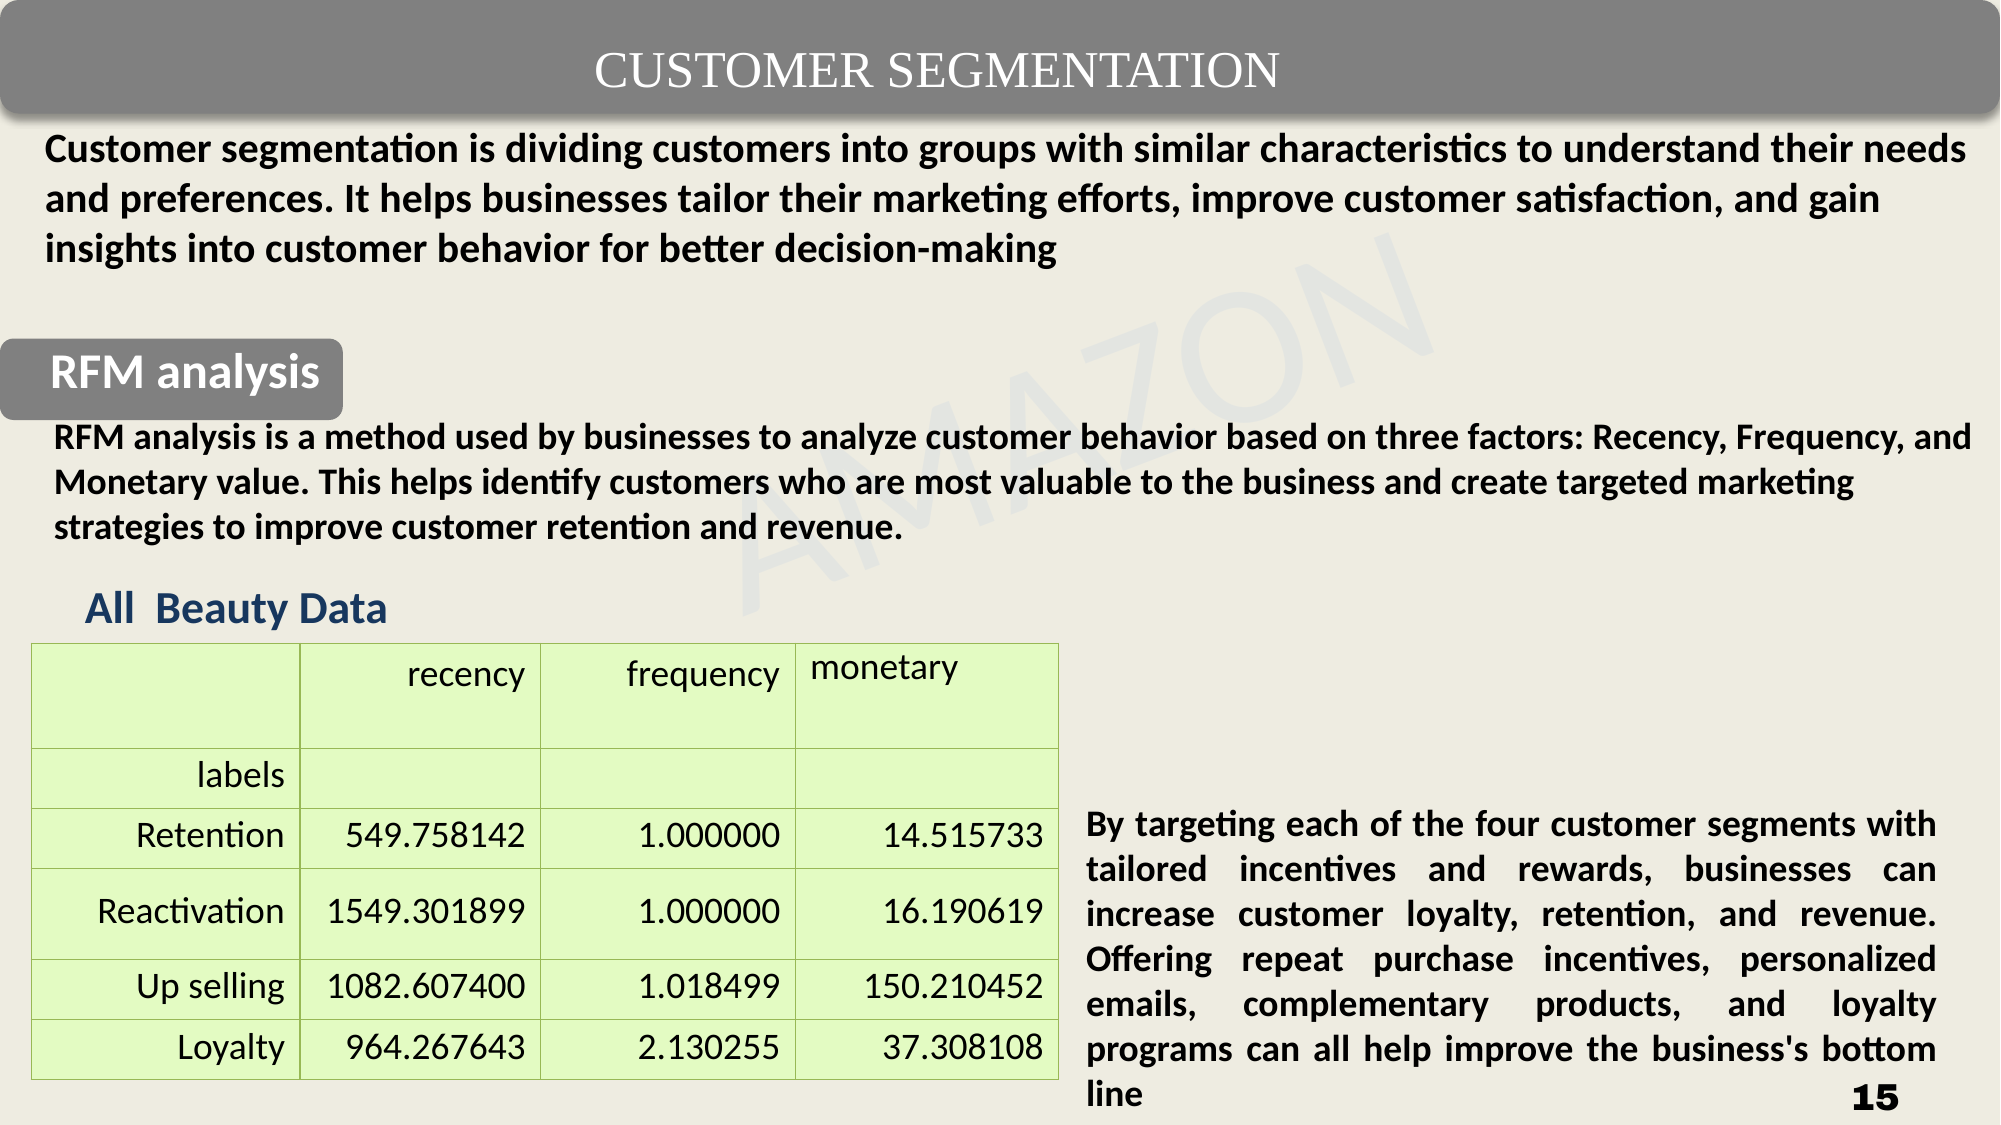

# CUSTOMER SEGMENTATION
Customer segmentation is dividing customers into groups with similar characteristics to understand their needs and preferences. It helps businesses tailor their marketing efforts, improve customer satisfaction, and gain insights into customer behavior for better decision-making
RFM analysis

RFM analysis is a method used by businesses to analyze customer behavior based on three factors: Recency, Frequency, and Monetary value. This helps identify customers who are most valuable to the business and create targeted marketing strategies to improve customer retention and revenue.

All  Beauty Data
|  | recency | frequency | monetary |
| --- | --- | --- | --- |
| labels |  |  |  |
| Retention | 549.758142 | 1.000000 | 14.515733 |
| Reactivation | 1549.301899 | 1.000000 | 16.190619 |
| Up selling | 1082.607400 | 1.018499 | 150.210452 |
| Loyalty | 964.267643 | 2.130255 | 37.308108 |
By targeting each of the four customer segments with tailored incentives and rewards, businesses can increase customer loyalty, retention, and revenue. Offering repeat purchase incentives, personalized emails, complementary products, and loyalty programs can all help improve the business's bottom line
15